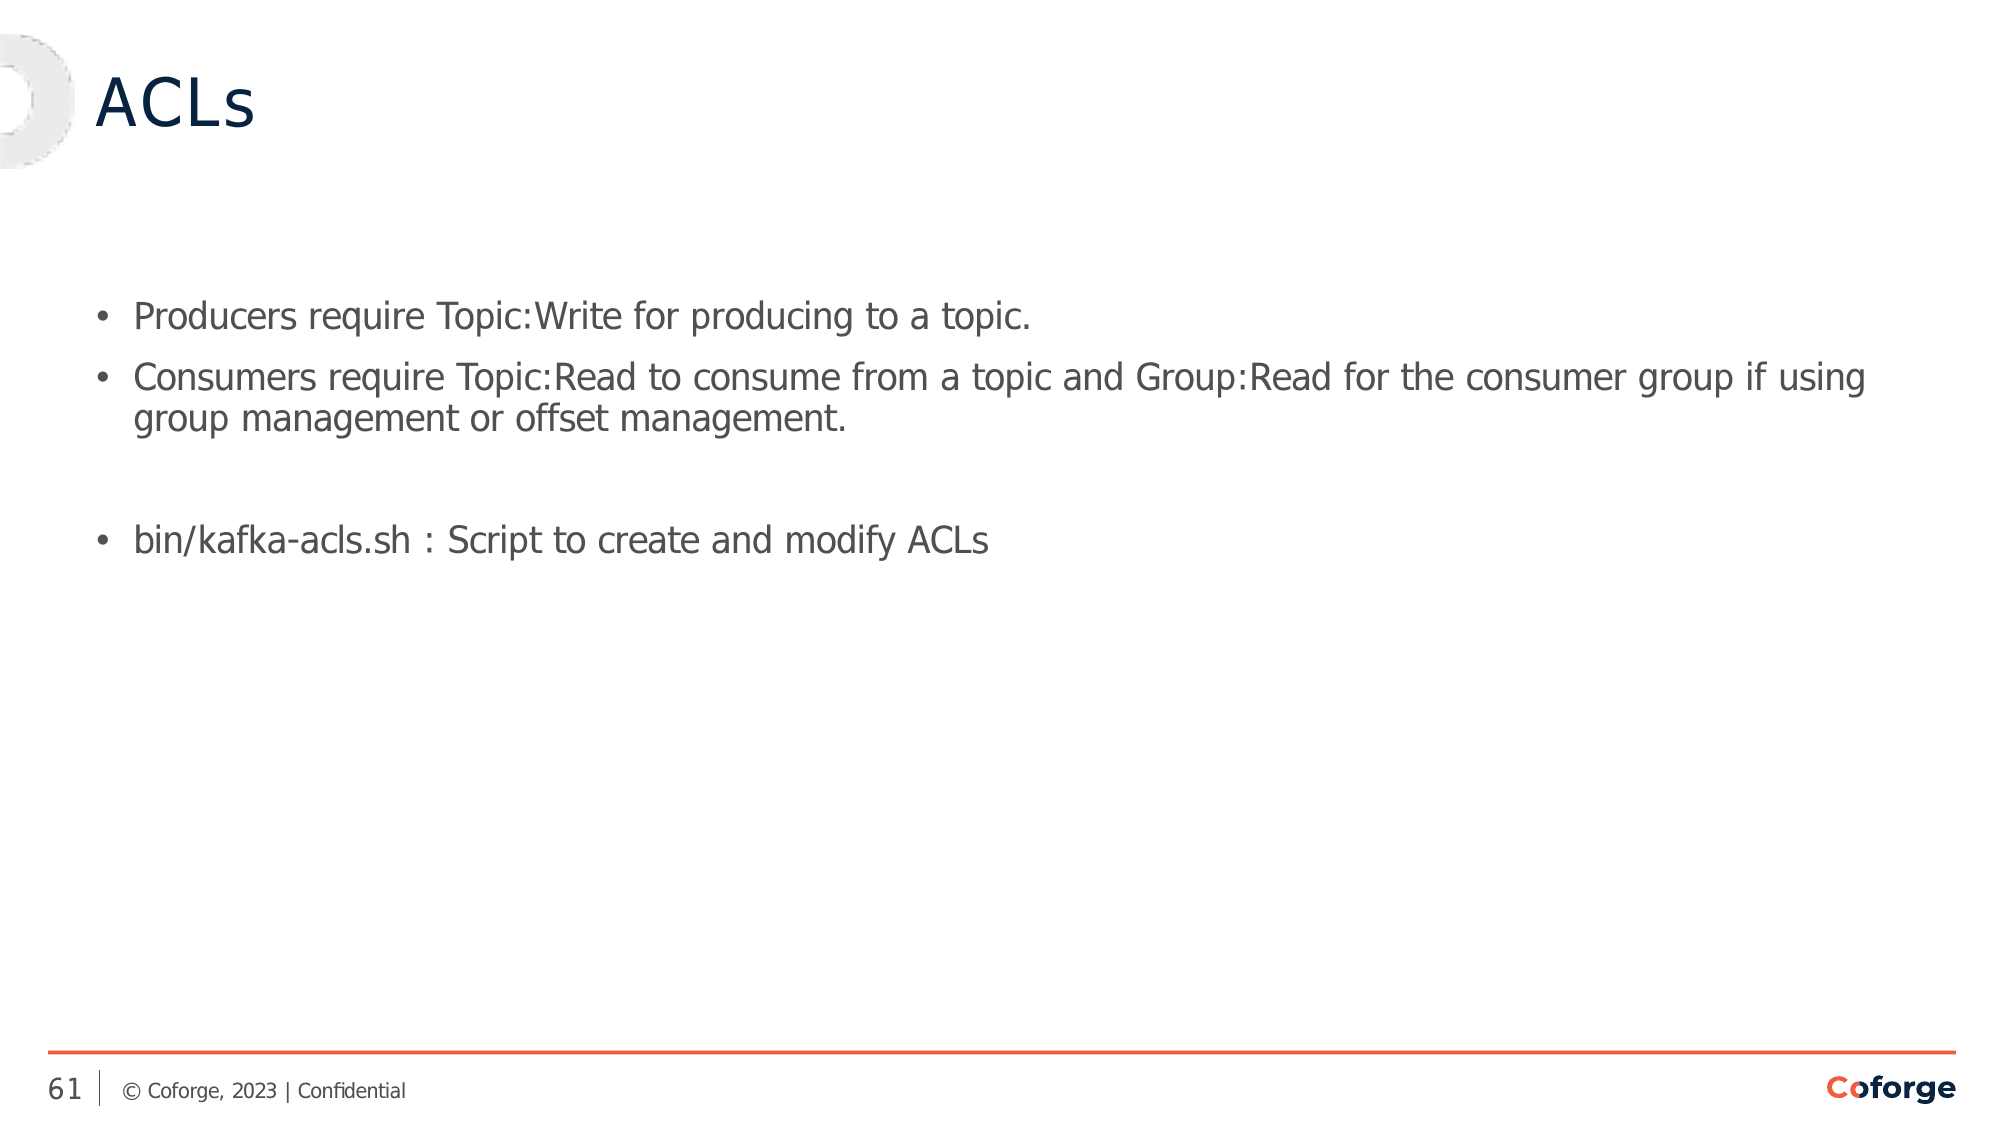

# ACLs

Producers require Topic:Write for producing to a topic.
Consumers require Topic:Read to consume from a topic and Group:Read for the consumer group if using group management or offset management.

bin/kafka-acls.sh : Script to create and modify ACLs